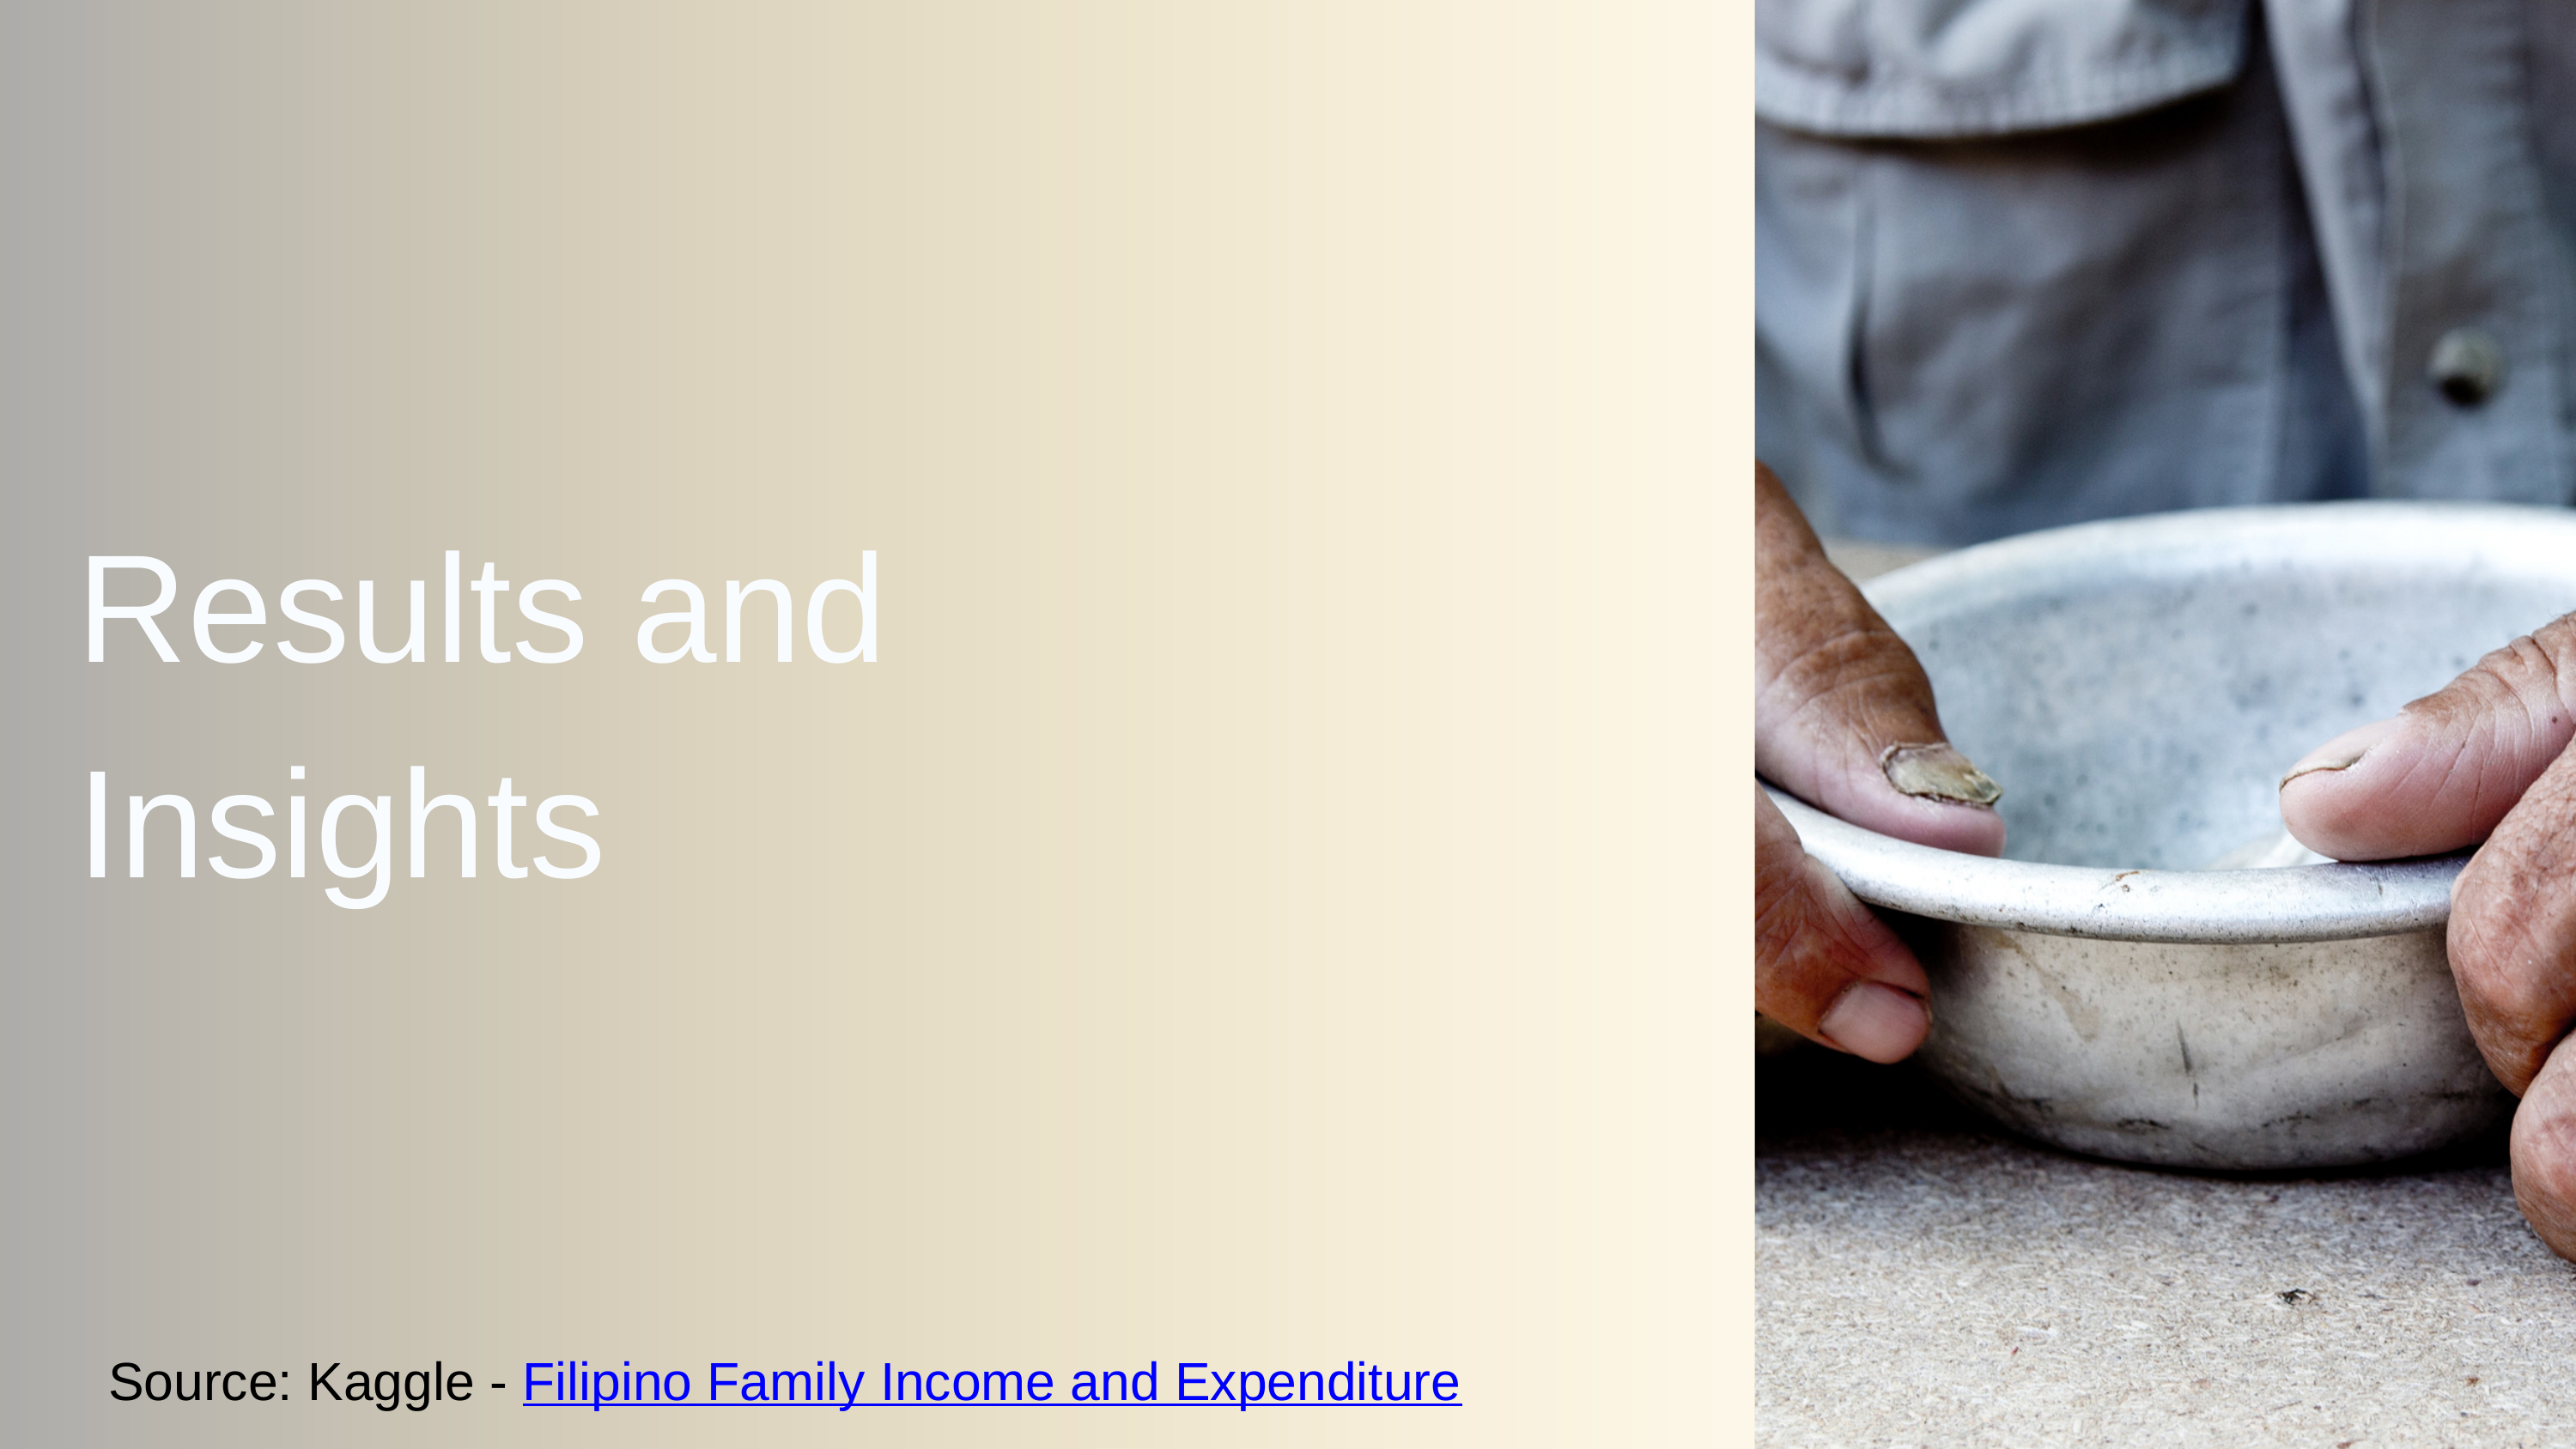

Results and
Insights
Source: Kaggle - Filipino Family Income and Expenditure